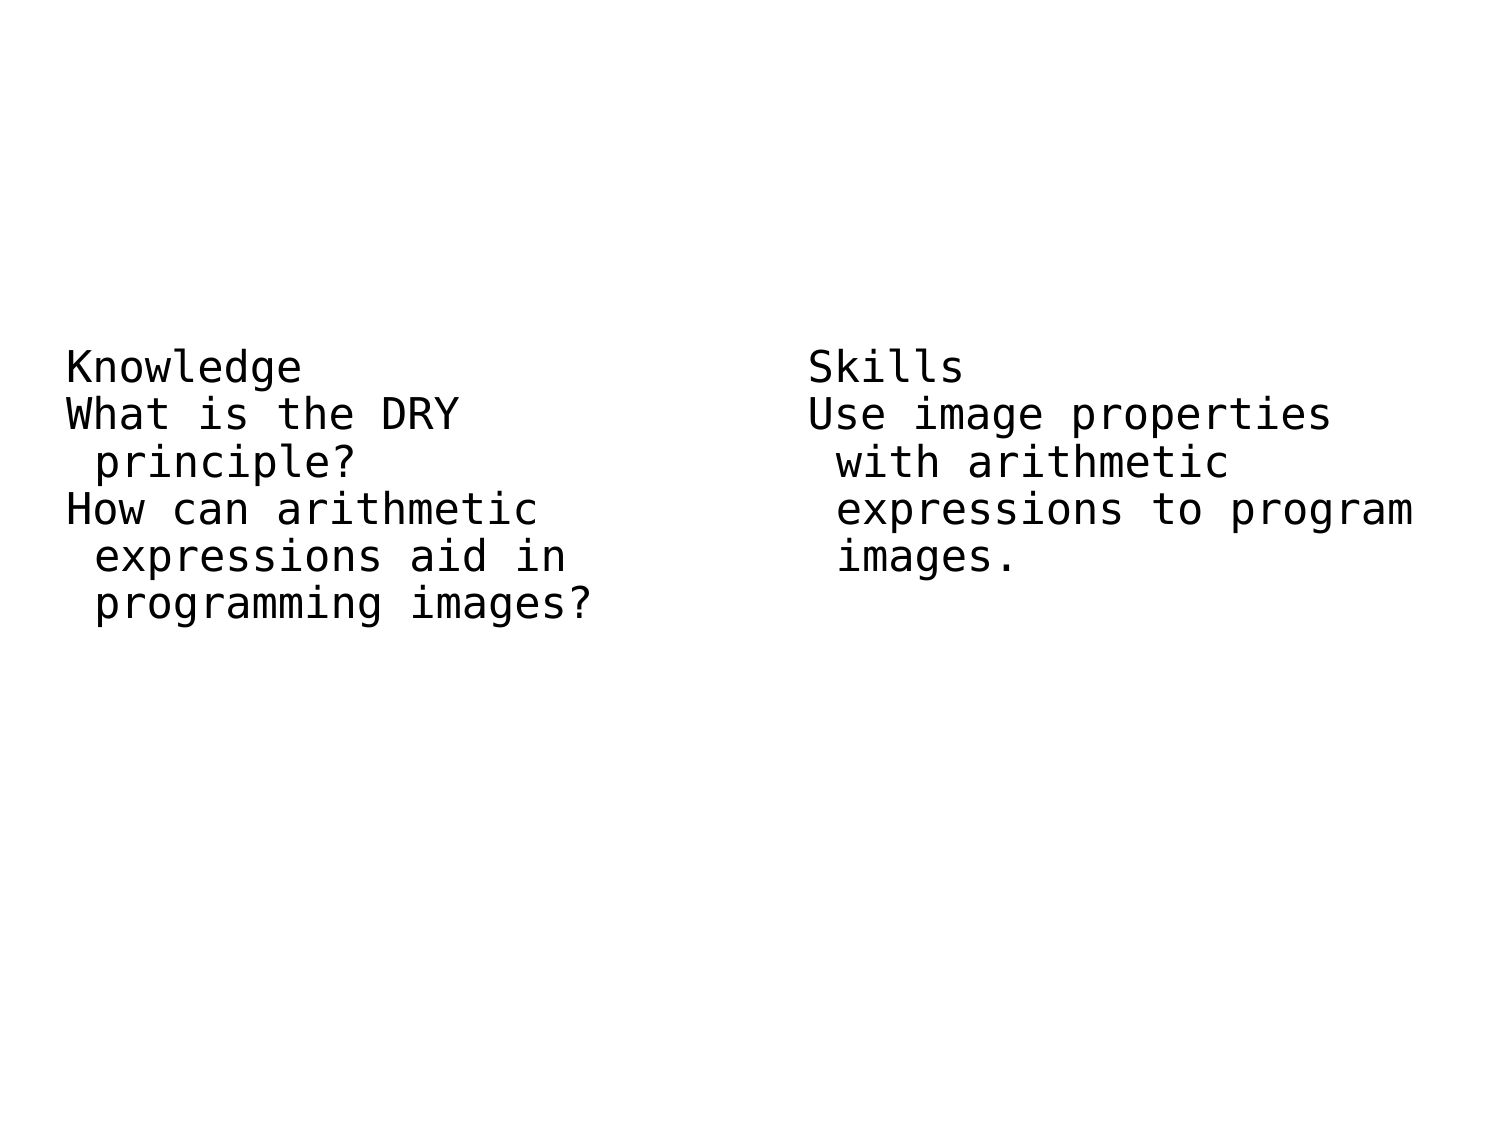

# Objective
Knowledge
What is the DRY principle?
How can arithmetic expressions aid in programming images?
Skills
Use image properties with arithmetic expressions to program images.